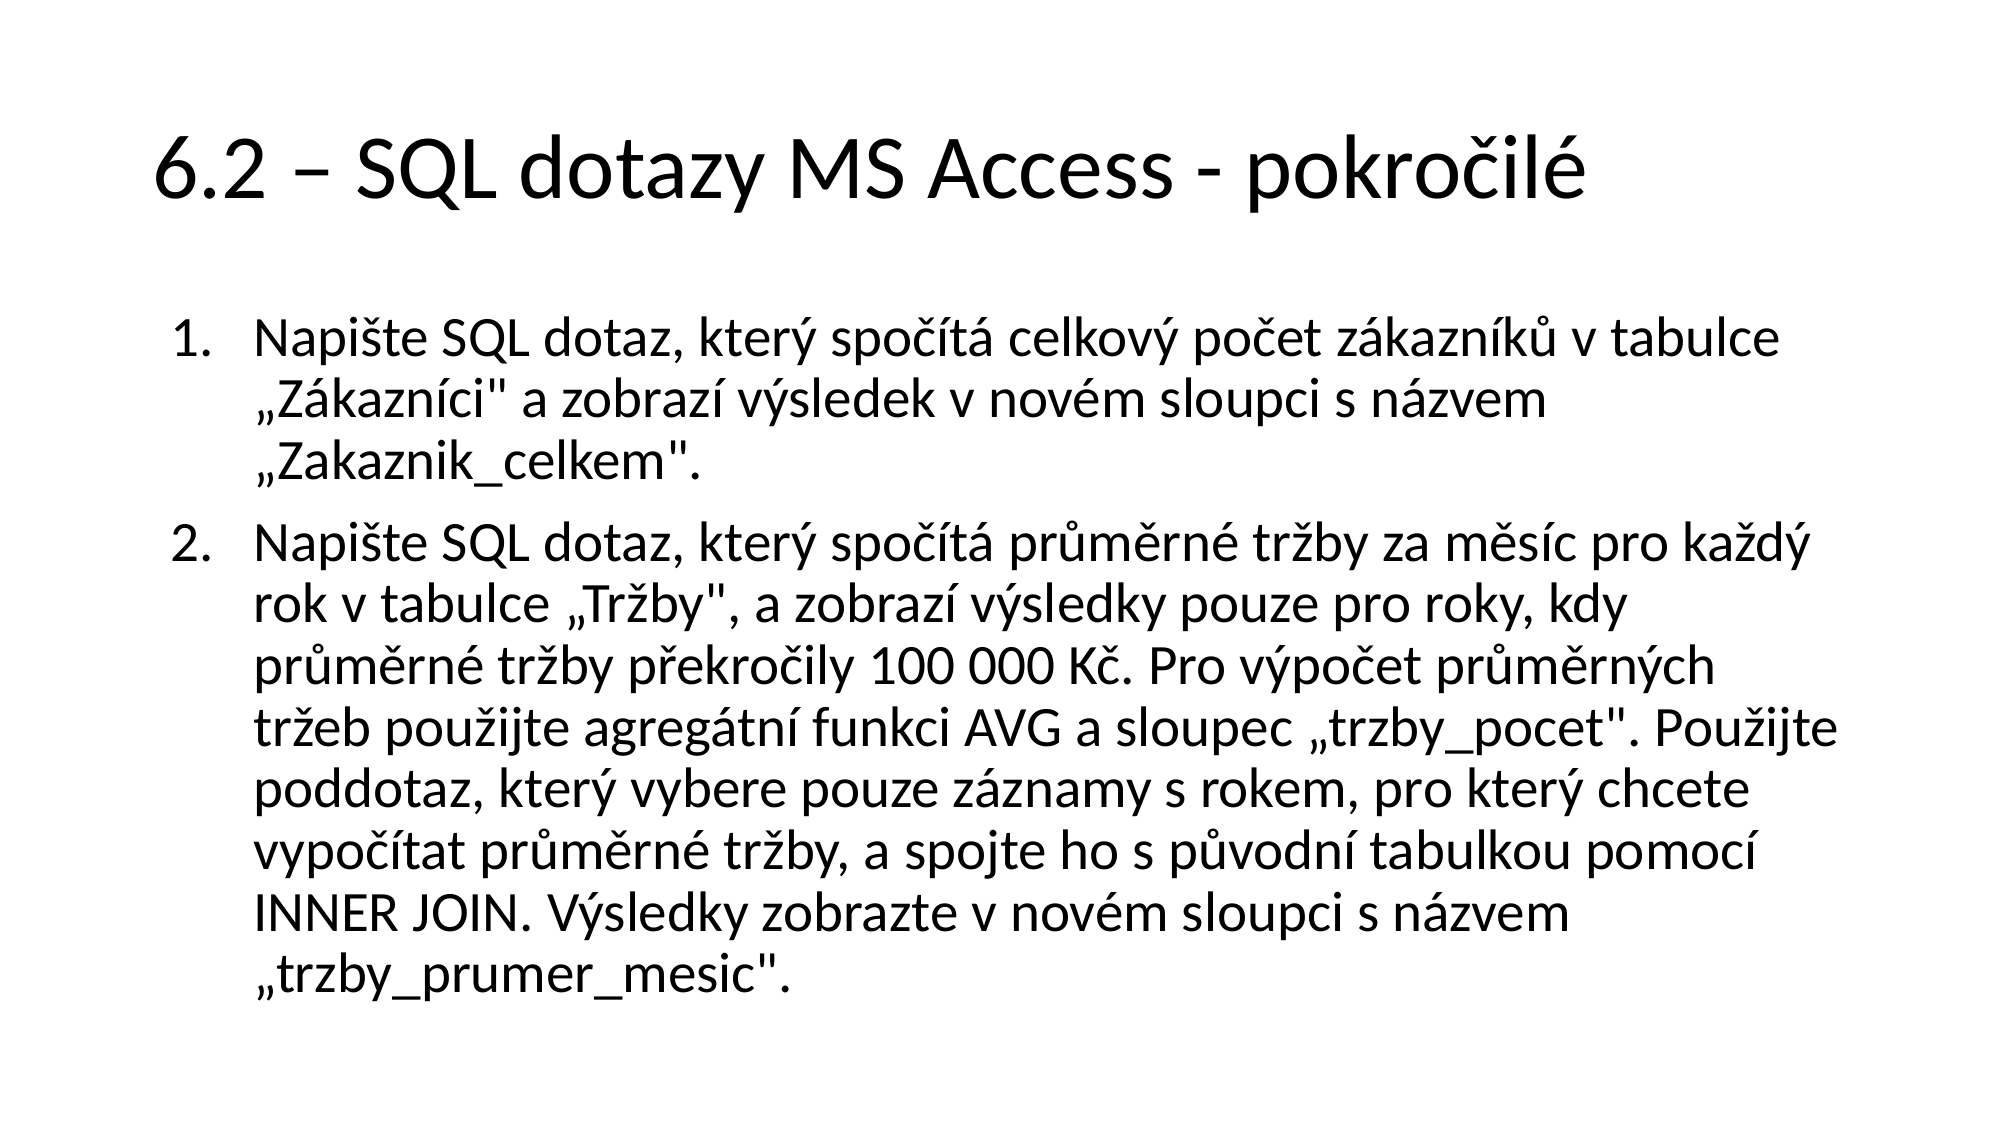

# 6.2 – SQL dotazy MS Access - pokročilé
Napište SQL dotaz, který spočítá celkový počet zákazníků v tabulce „Zákazníci" a zobrazí výsledek v novém sloupci s názvem „Zakaznik_celkem".
Napište SQL dotaz, který spočítá průměrné tržby za měsíc pro každý rok v tabulce „Tržby", a zobrazí výsledky pouze pro roky, kdy průměrné tržby překročily 100 000 Kč. Pro výpočet průměrných tržeb použijte agregátní funkci AVG a sloupec „trzby_pocet". Použijte poddotaz, který vybere pouze záznamy s rokem, pro který chcete vypočítat průměrné tržby, a spojte ho s původní tabulkou pomocí INNER JOIN. Výsledky zobrazte v novém sloupci s názvem „trzby_prumer_mesic".